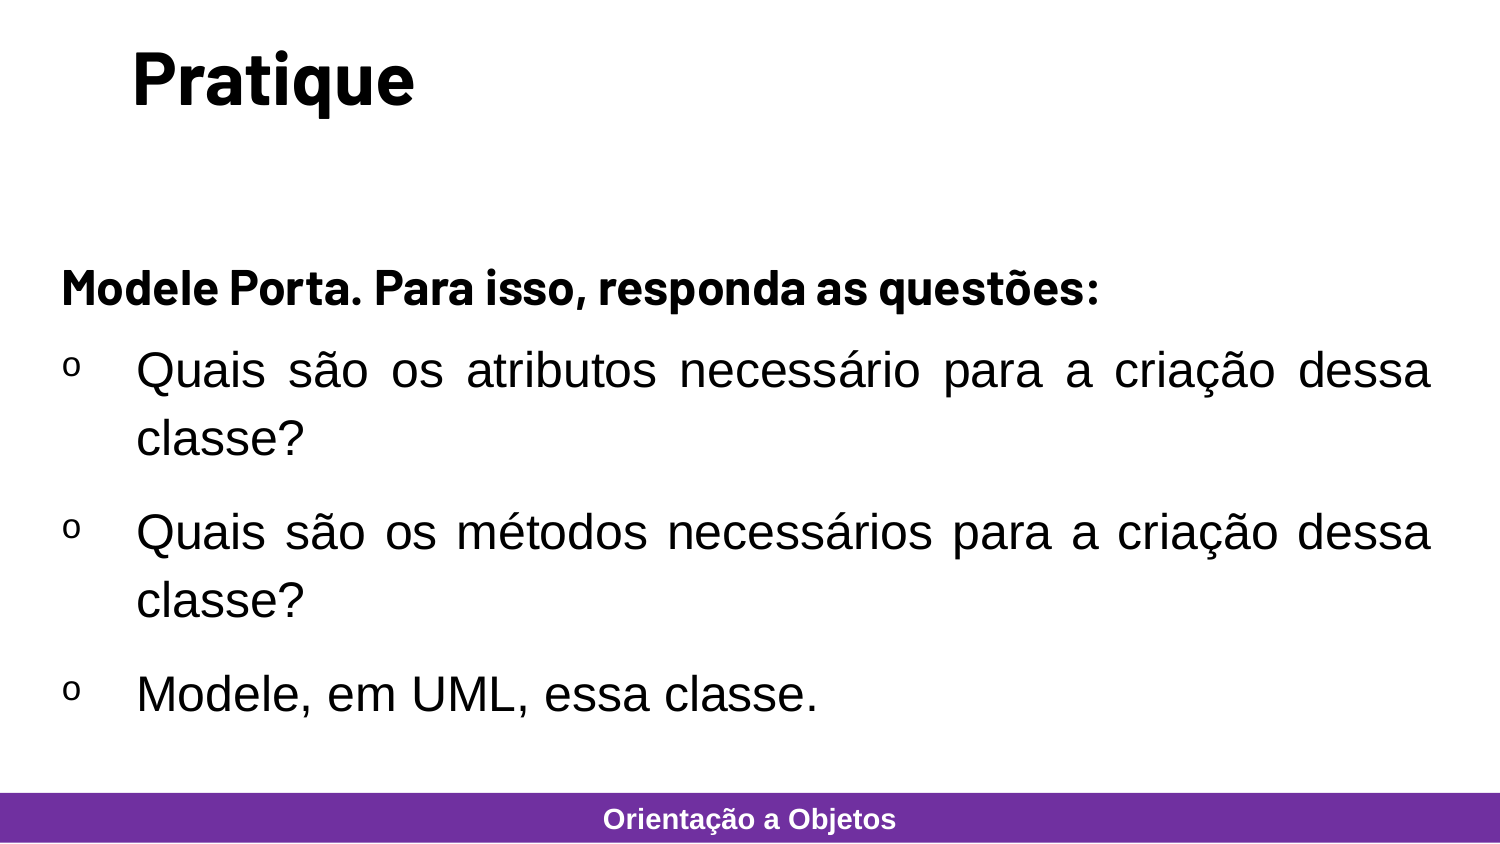

# Pratique
Modele Porta. Para isso, responda as questões:
Quais são os atributos necessário para a criação dessa classe?
Quais são os métodos necessários para a criação dessa classe?
Modele, em UML, essa classe.